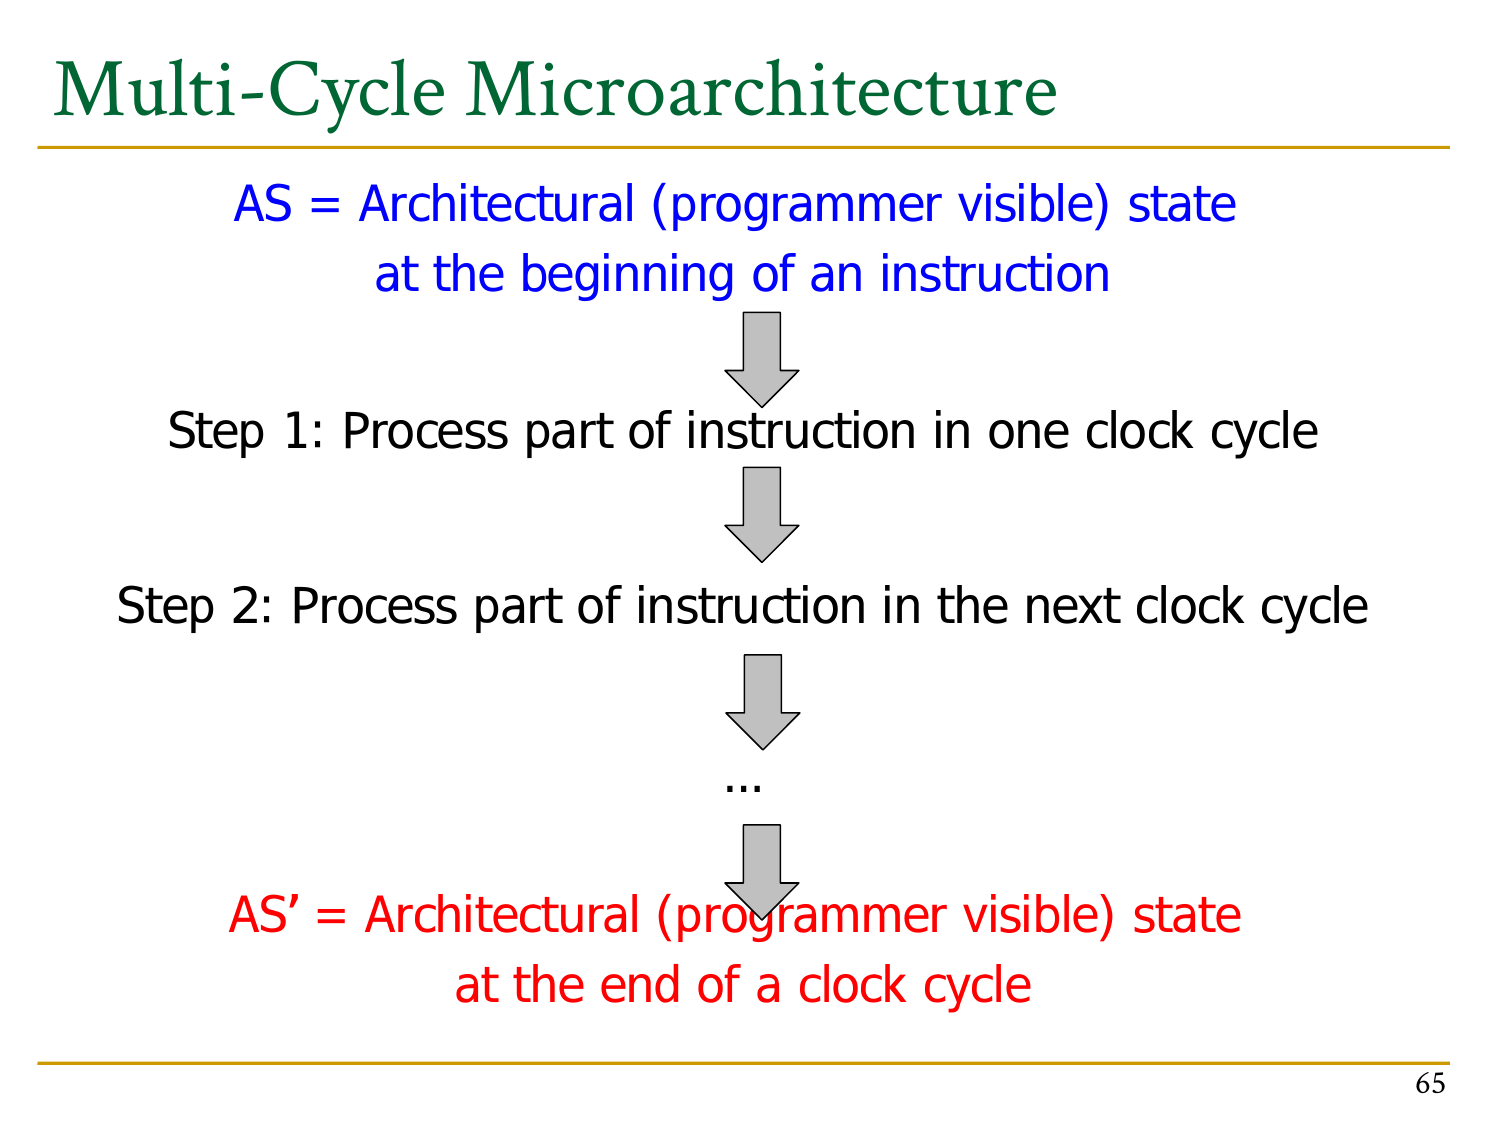

# Multi-Cycle Microarchitecture
AS = Architectural (programmer visible) state
at the beginning of an instruction

Step 1: Process part of instruction in one clock cycle

Step 2: Process part of instruction in the next clock cycle

…

AS’ = Architectural (programmer visible) state
at the end of a clock cycle

65